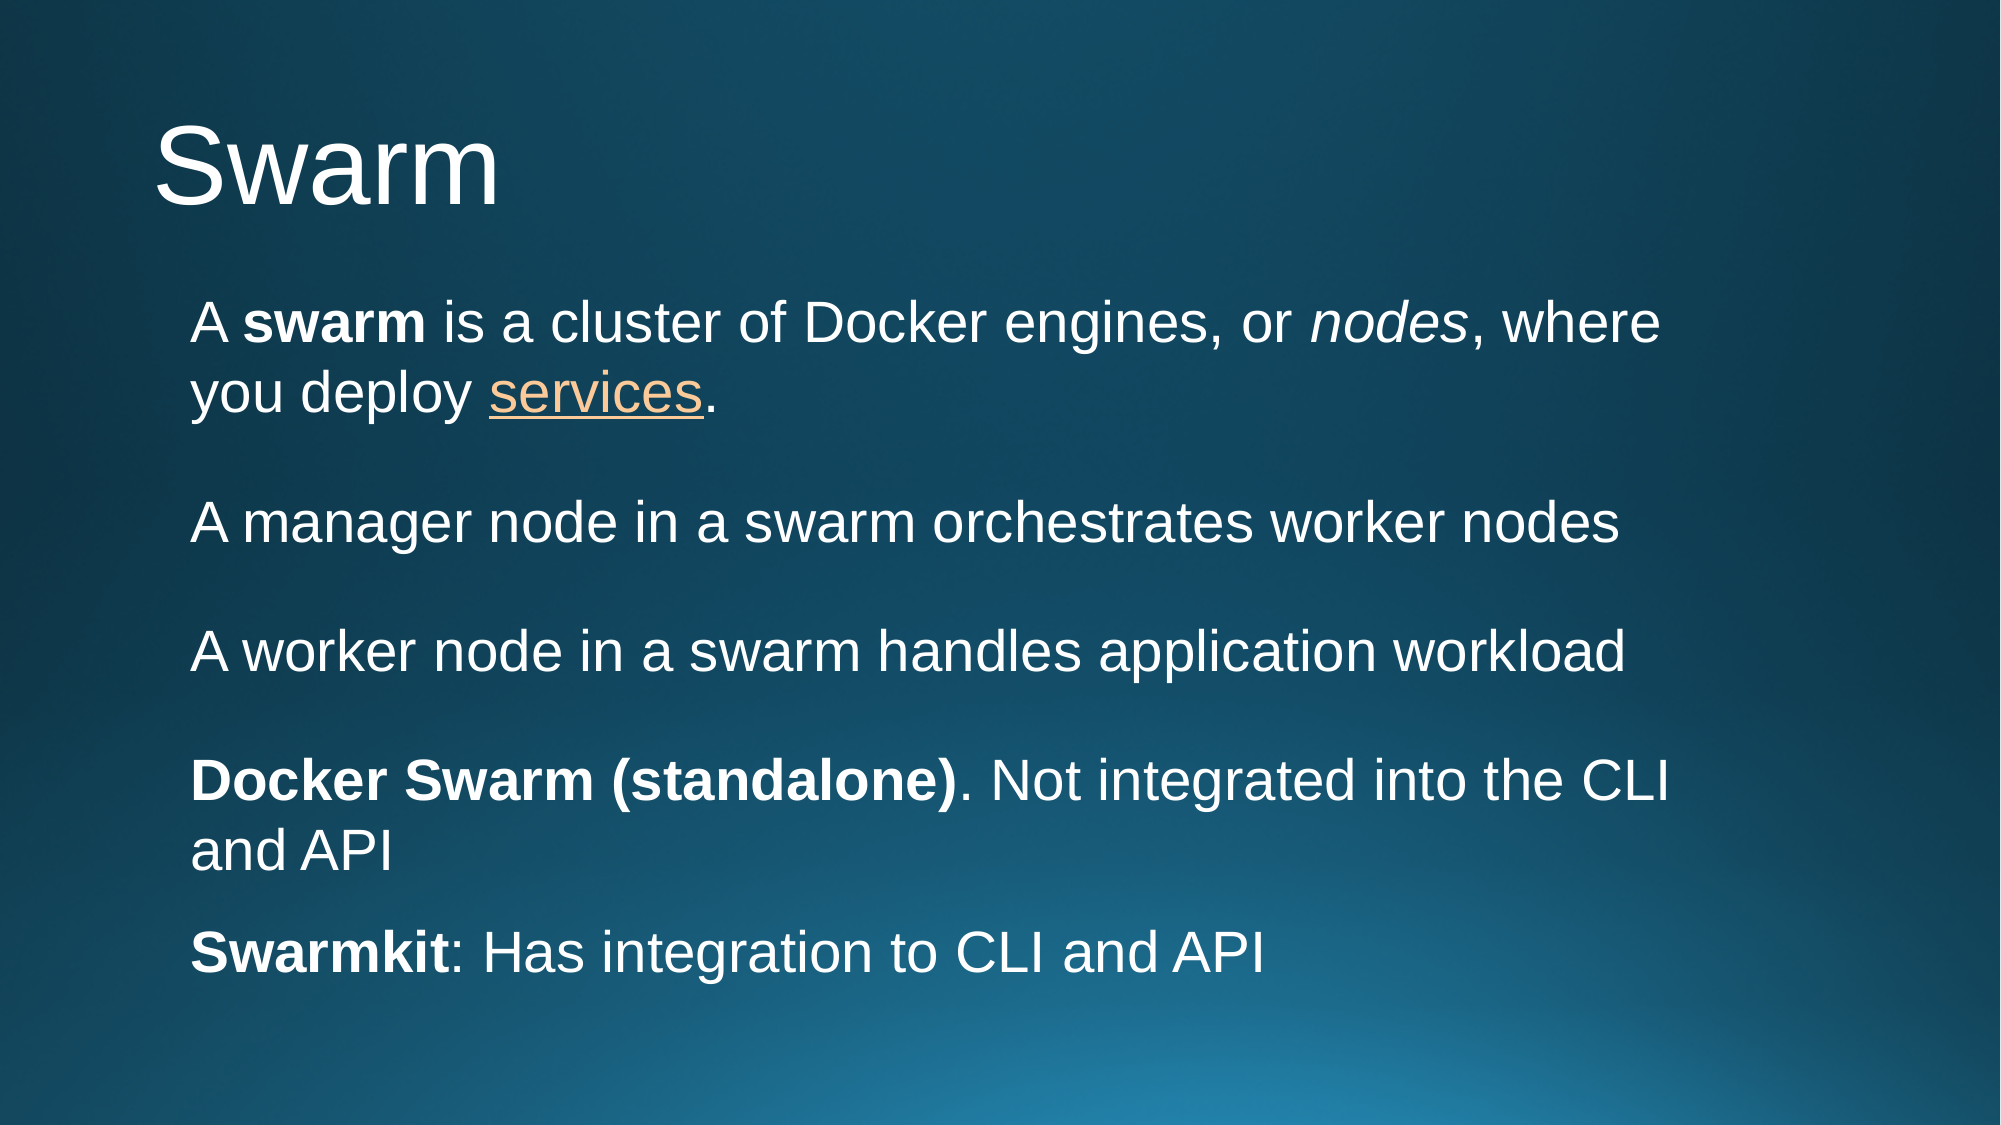

# Swarm
A swarm is a cluster of Docker engines, or nodes, where you deploy services.
A manager node in a swarm orchestrates worker nodes
A worker node in a swarm handles application workload
Docker Swarm (standalone). Not integrated into the CLI and API
Swarmkit: Has integration to CLI and API